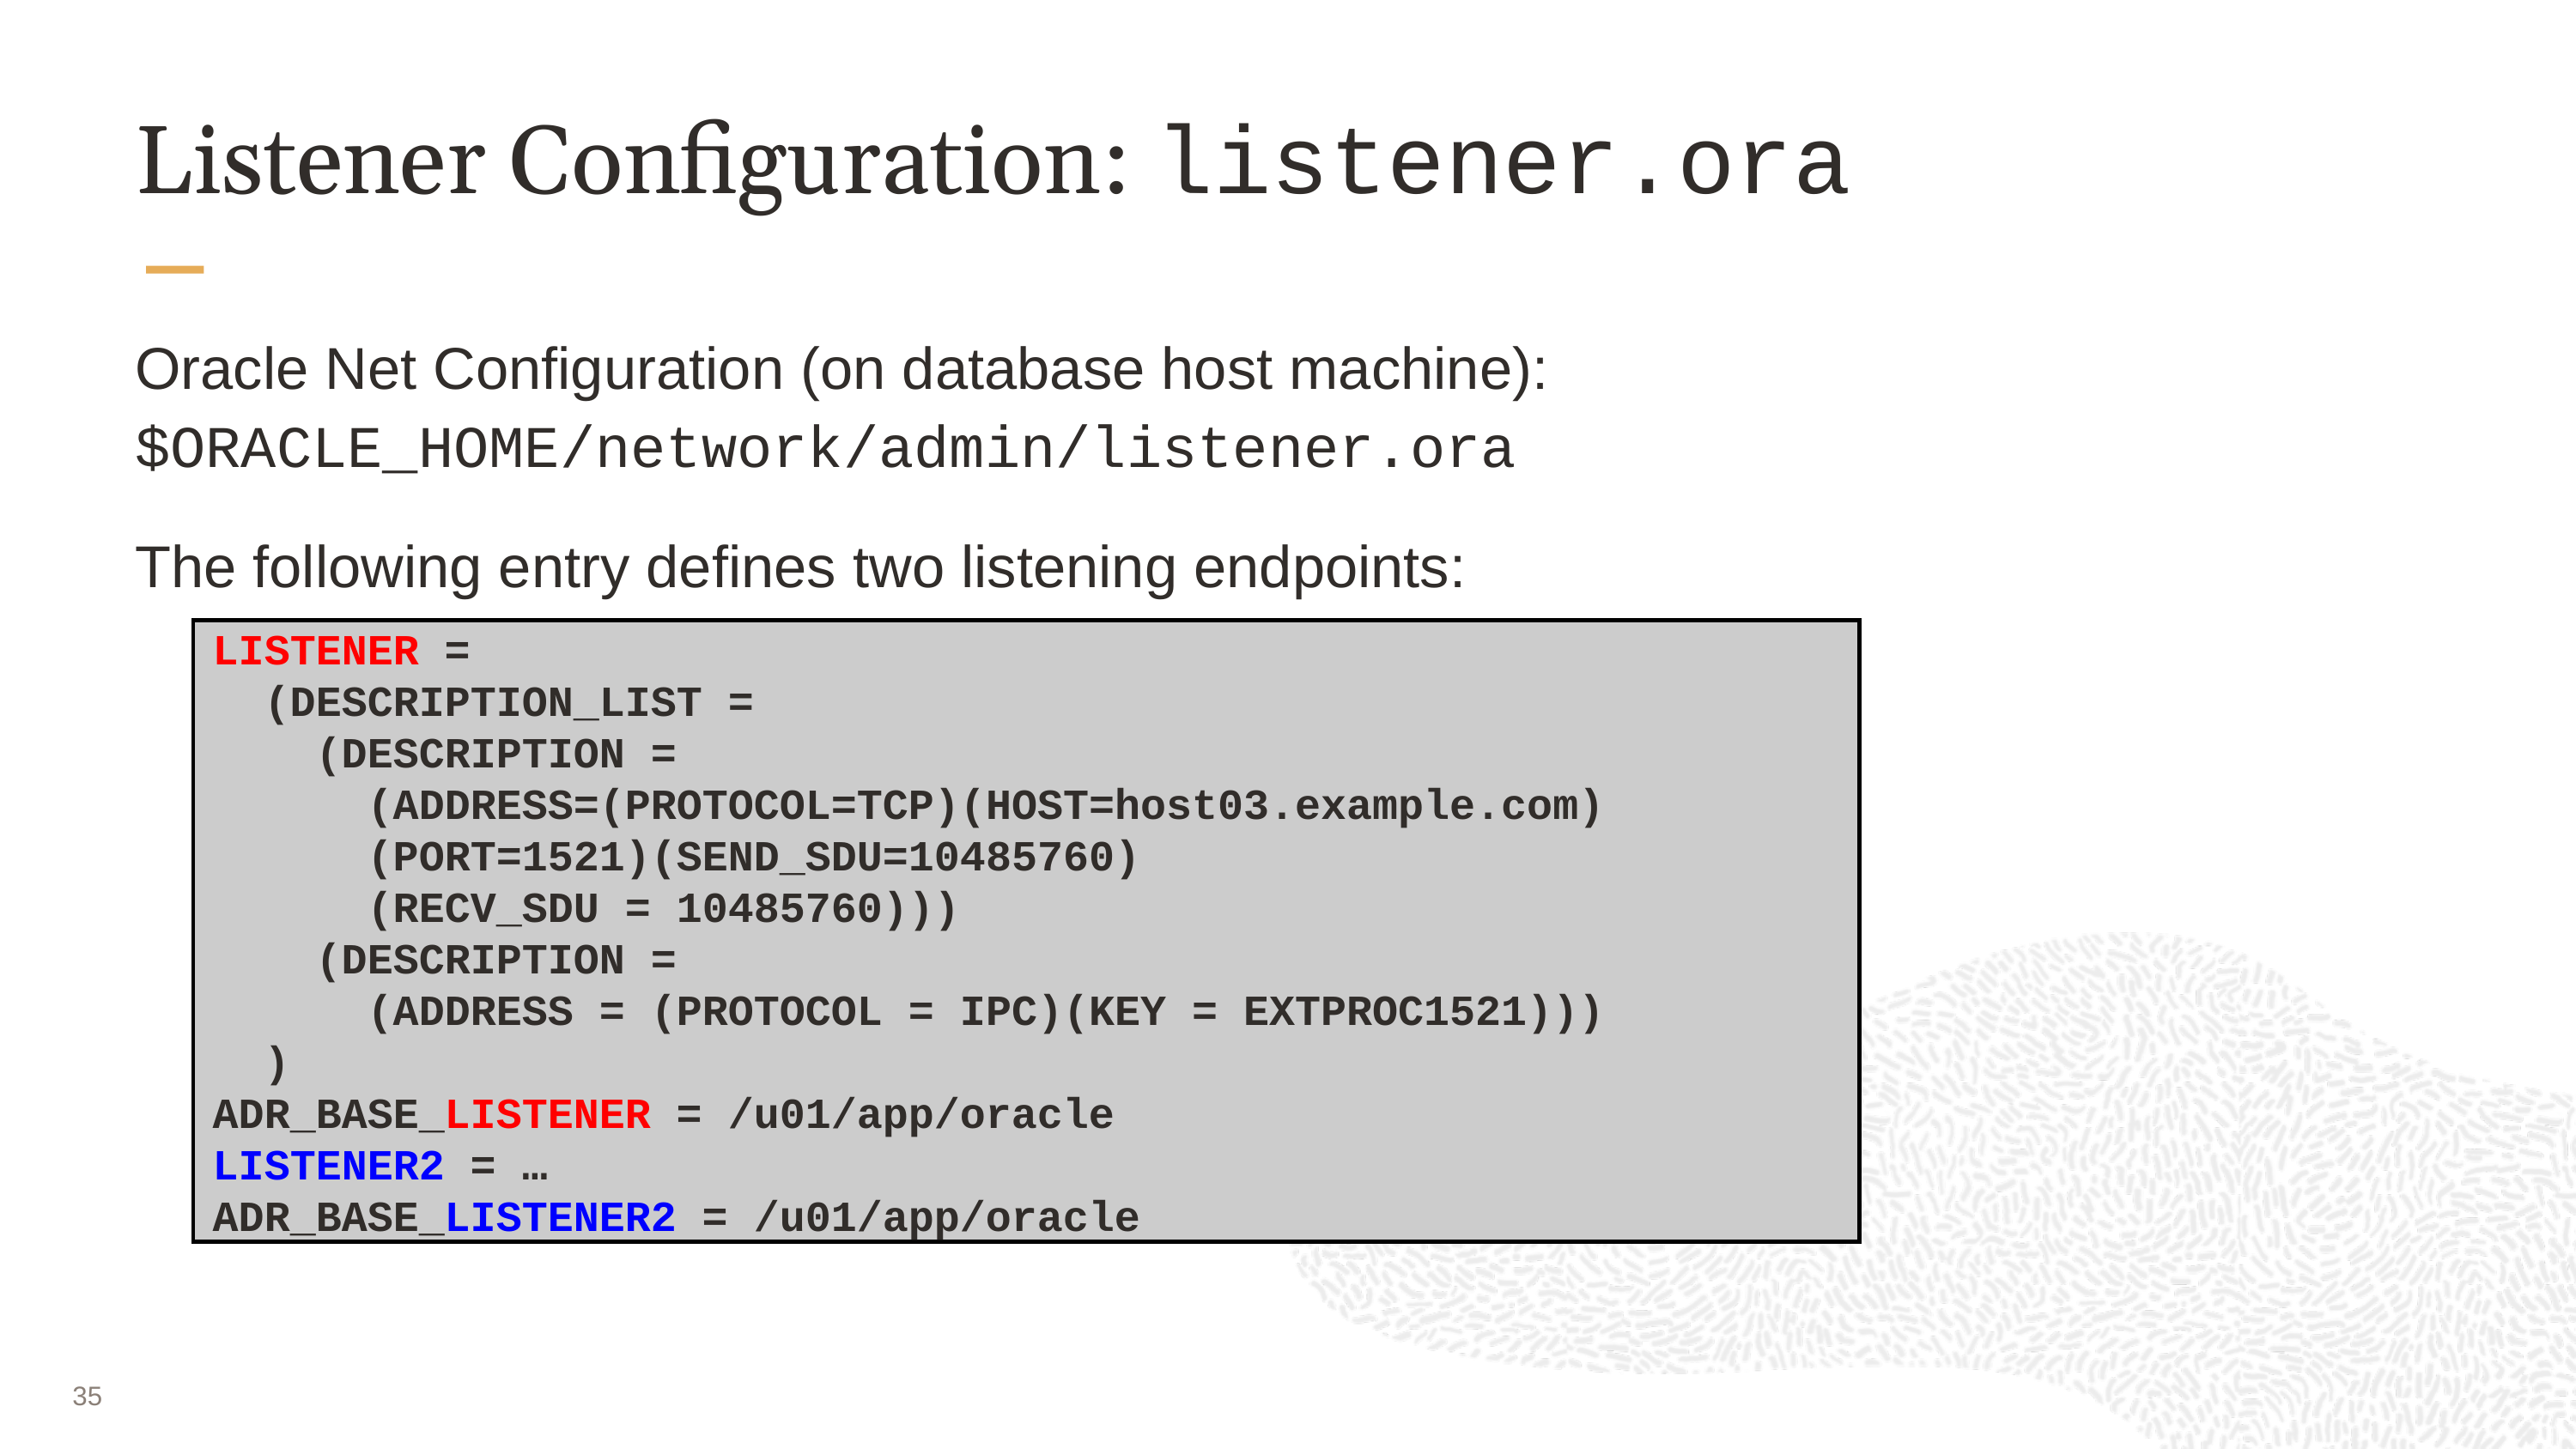

# Listener Configuration: listener.ora
Oracle Net Configuration (on database host machine): $ORACLE_HOME/network/admin/listener.ora

The following entry defines two listening endpoints:
LISTENER =
  (DESCRIPTION_LIST =
    (DESCRIPTION =
      (ADDRESS=(PROTOCOL=TCP)(HOST=host03.example.com)
      (PORT=1521)(SEND_SDU=10485760)
      (RECV_SDU = 10485760)))
    (DESCRIPTION =
      (ADDRESS = (PROTOCOL = IPC)(KEY = EXTPROC1521)))
  )
ADR_BASE_LISTENER = /u01/app/oracle
LISTENER2 = …
ADR_BASE_LISTENER2 = /u01/app/oracle